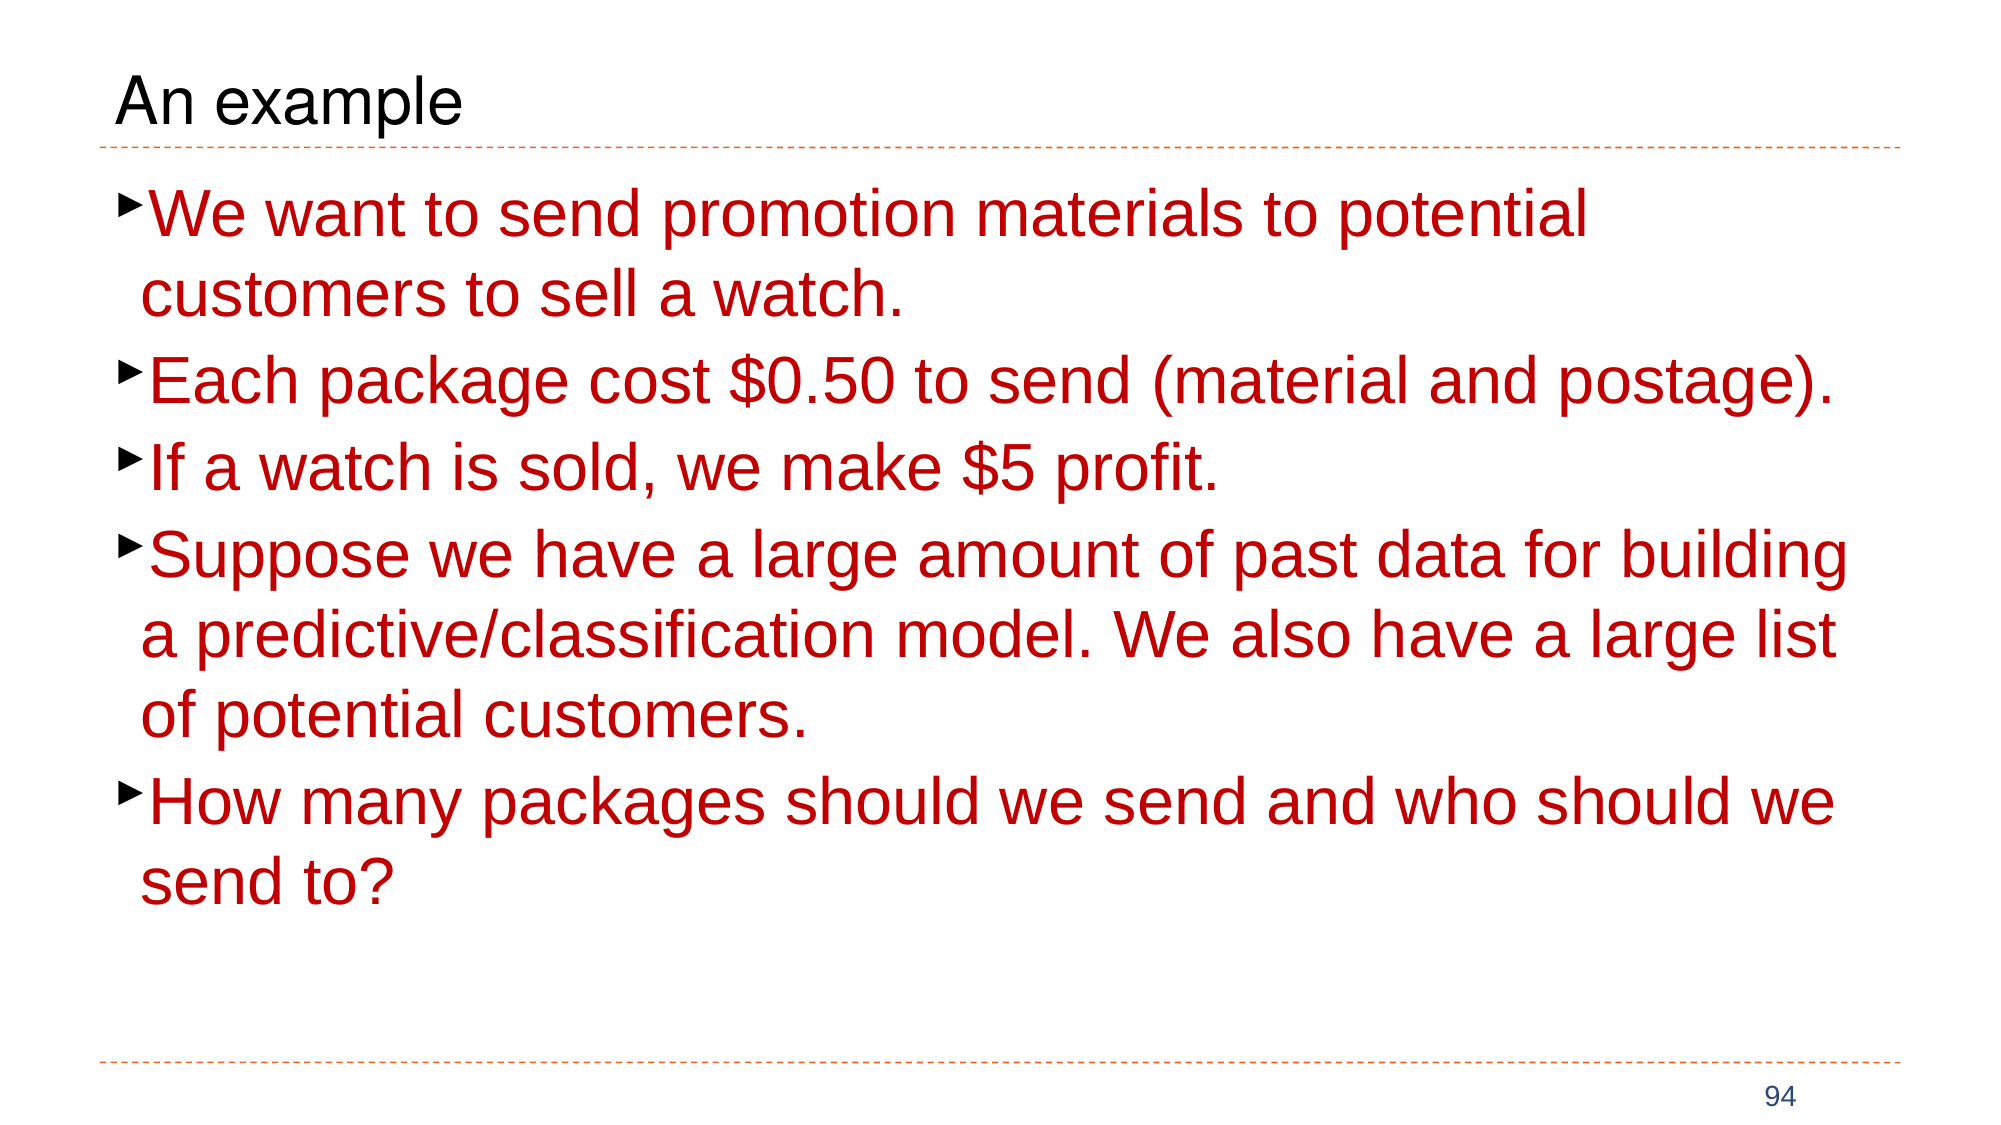

# An example
We want to send promotion materials to potential customers to sell a watch.
Each package cost $0.50 to send (material and postage).
If a watch is sold, we make $5 profit.
Suppose we have a large amount of past data for building a predictive/classification model. We also have a large list of potential customers.
How many packages should we send and who should we send to?